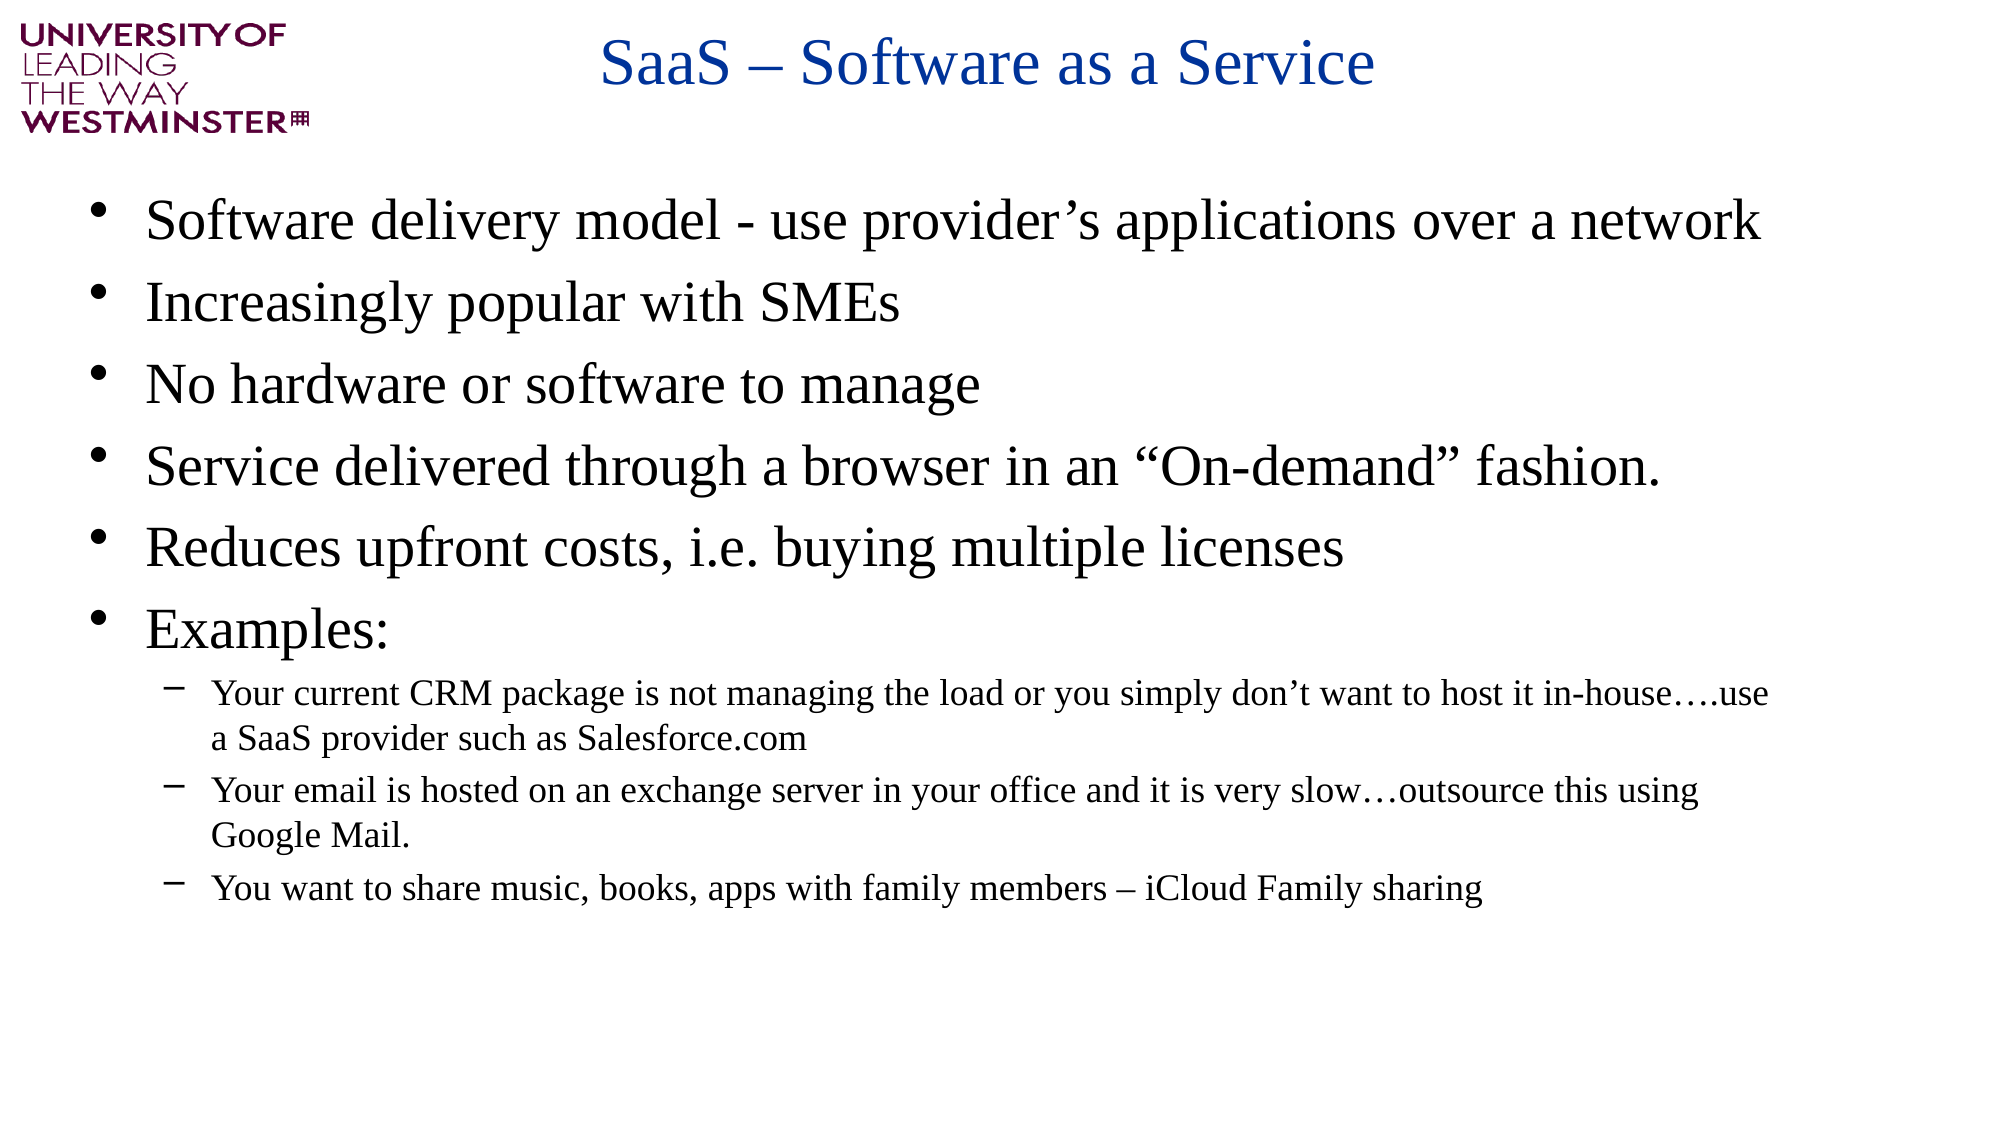

SaaS – Software as a Service
Software delivery model - use provider’s applications over a network
Increasingly popular with SMEs
No hardware or software to manage
Service delivered through a browser in an “On-demand” fashion.
Reduces upfront costs, i.e. buying multiple licenses
Examples:
Your current CRM package is not managing the load or you simply don’t want to host it in-house….use a SaaS provider such as Salesforce.com
Your email is hosted on an exchange server in your office and it is very slow…outsource this using Google Mail.
You want to share music, books, apps with family members – iCloud Family sharing